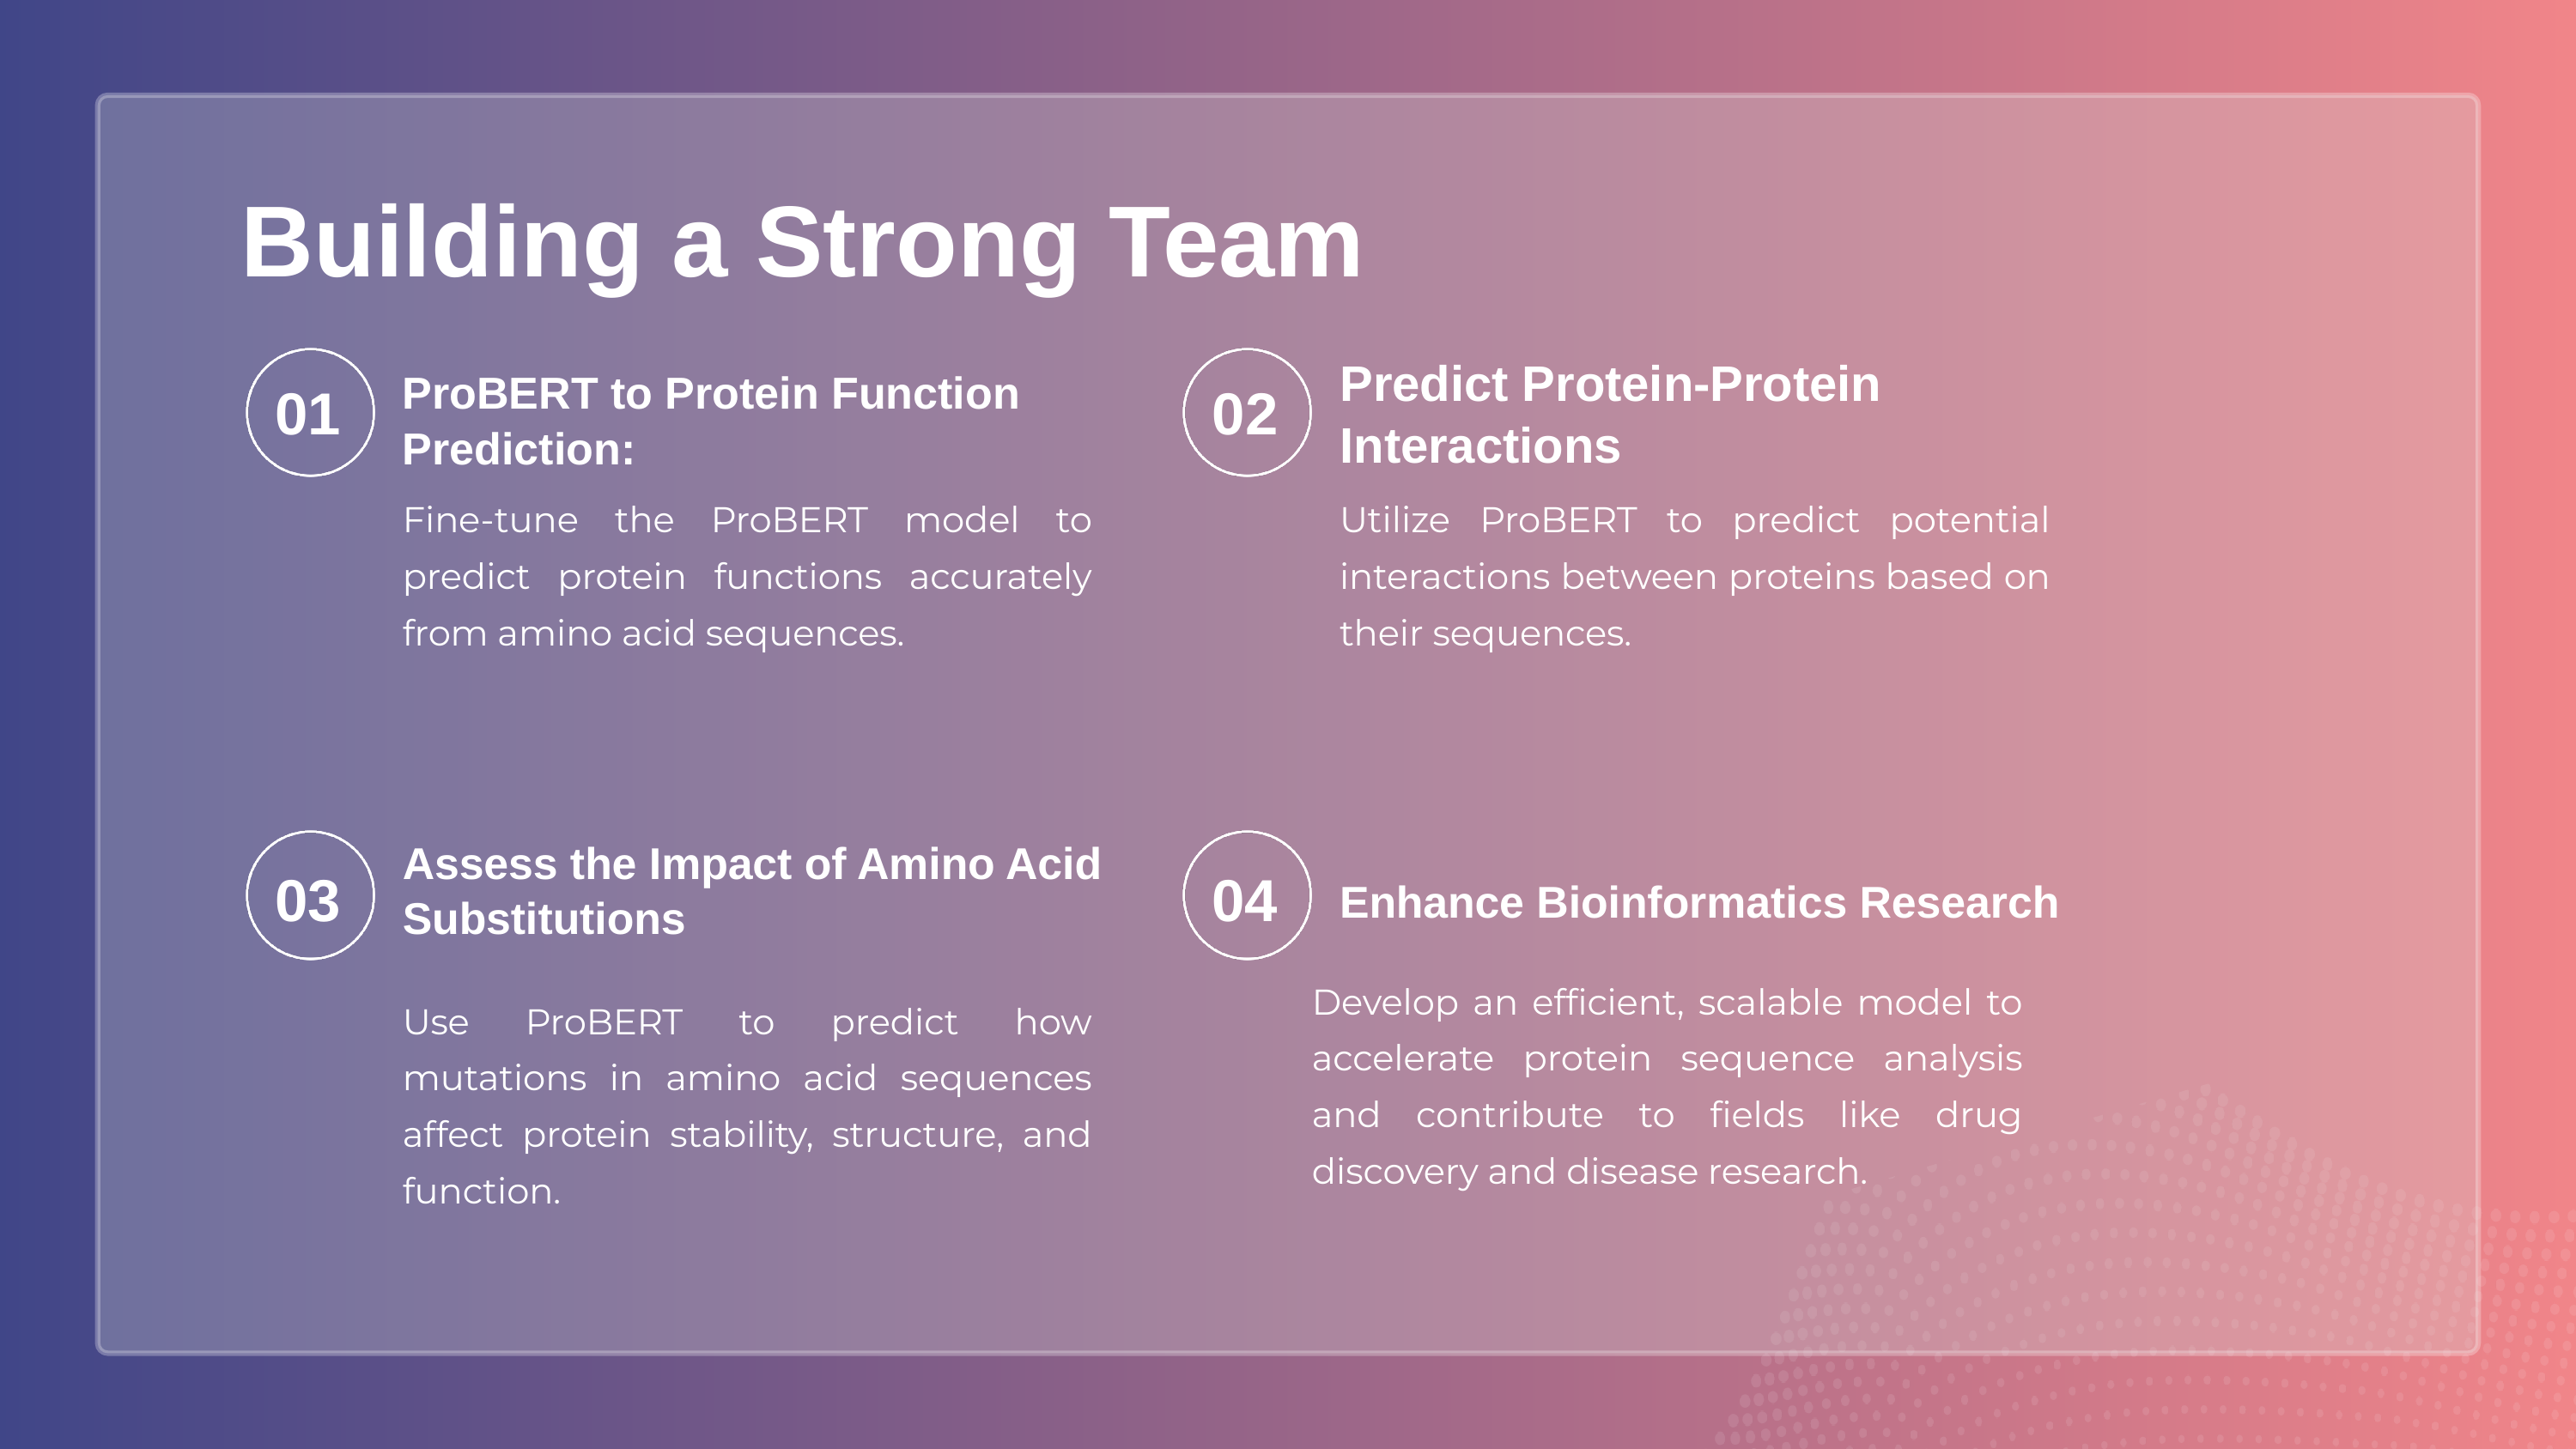

Building a Strong Team

Predict Protein-Protein Interactions
ProBERT to Protein Function Prediction:
01
02
Fine-tune the ProBERT model to predict protein functions accurately from amino acid sequences.
Utilize ProBERT to predict potential interactions between proteins based on their sequences.

Assess the Impact of Amino Acid Substitutions
03
04
Enhance Bioinformatics Research
Develop an efficient, scalable model to accelerate protein sequence analysis and contribute to fields like drug discovery and disease research.
Use ProBERT to predict how mutations in amino acid sequences affect protein stability, structure, and function.